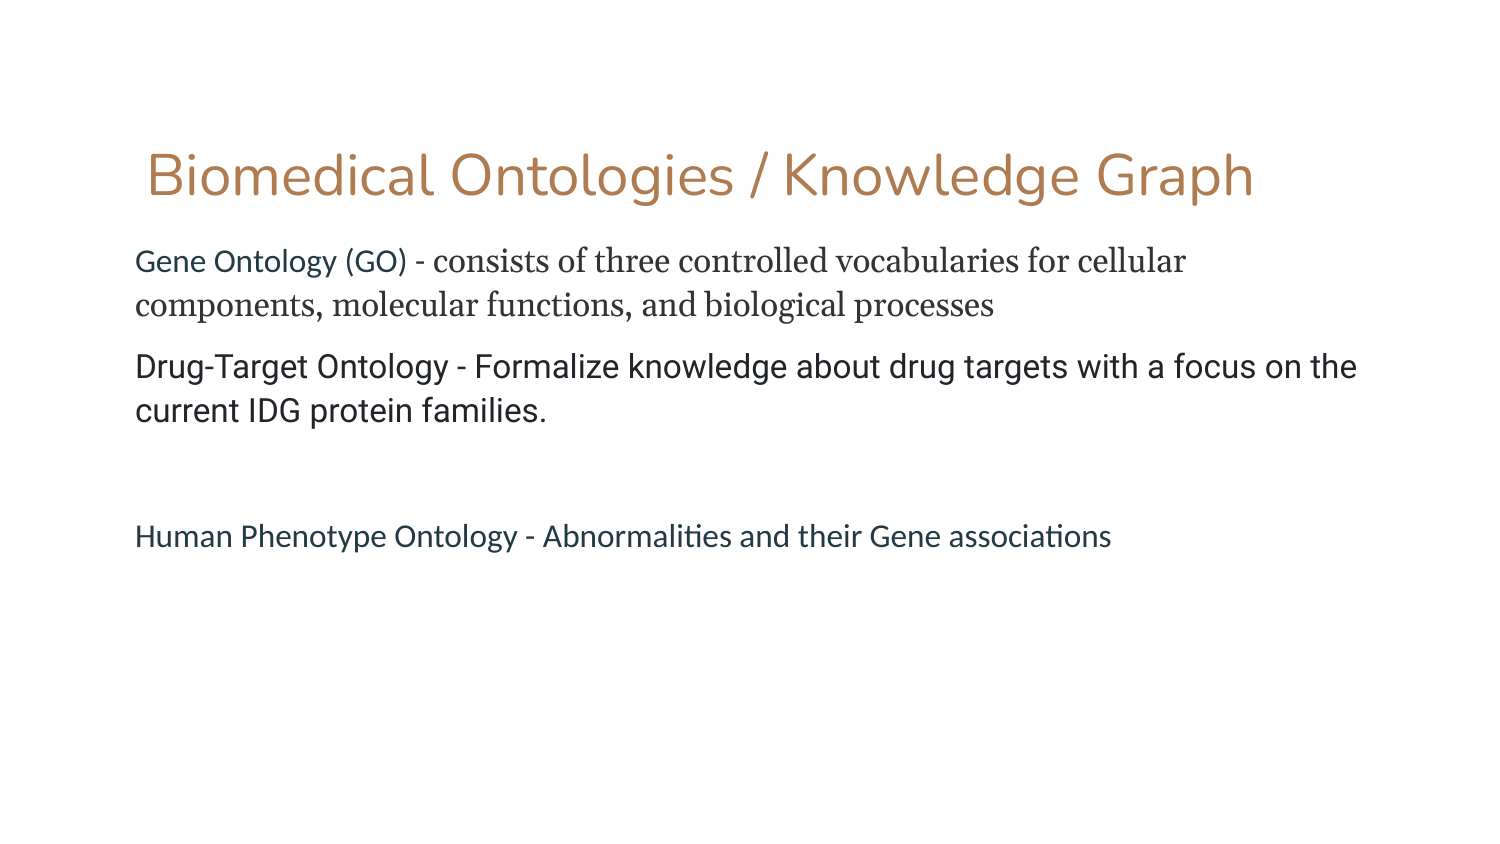

# Biomedical Ontologies / Knowledge Graph
Gene Ontology (GO) - consists of three controlled vocabularies for cellular components, molecular functions, and biological processes
Drug-Target Ontology - Formalize knowledge about drug targets with a focus on the current IDG protein families.

Human Phenotype Ontology - Abnormalities and their Gene associations